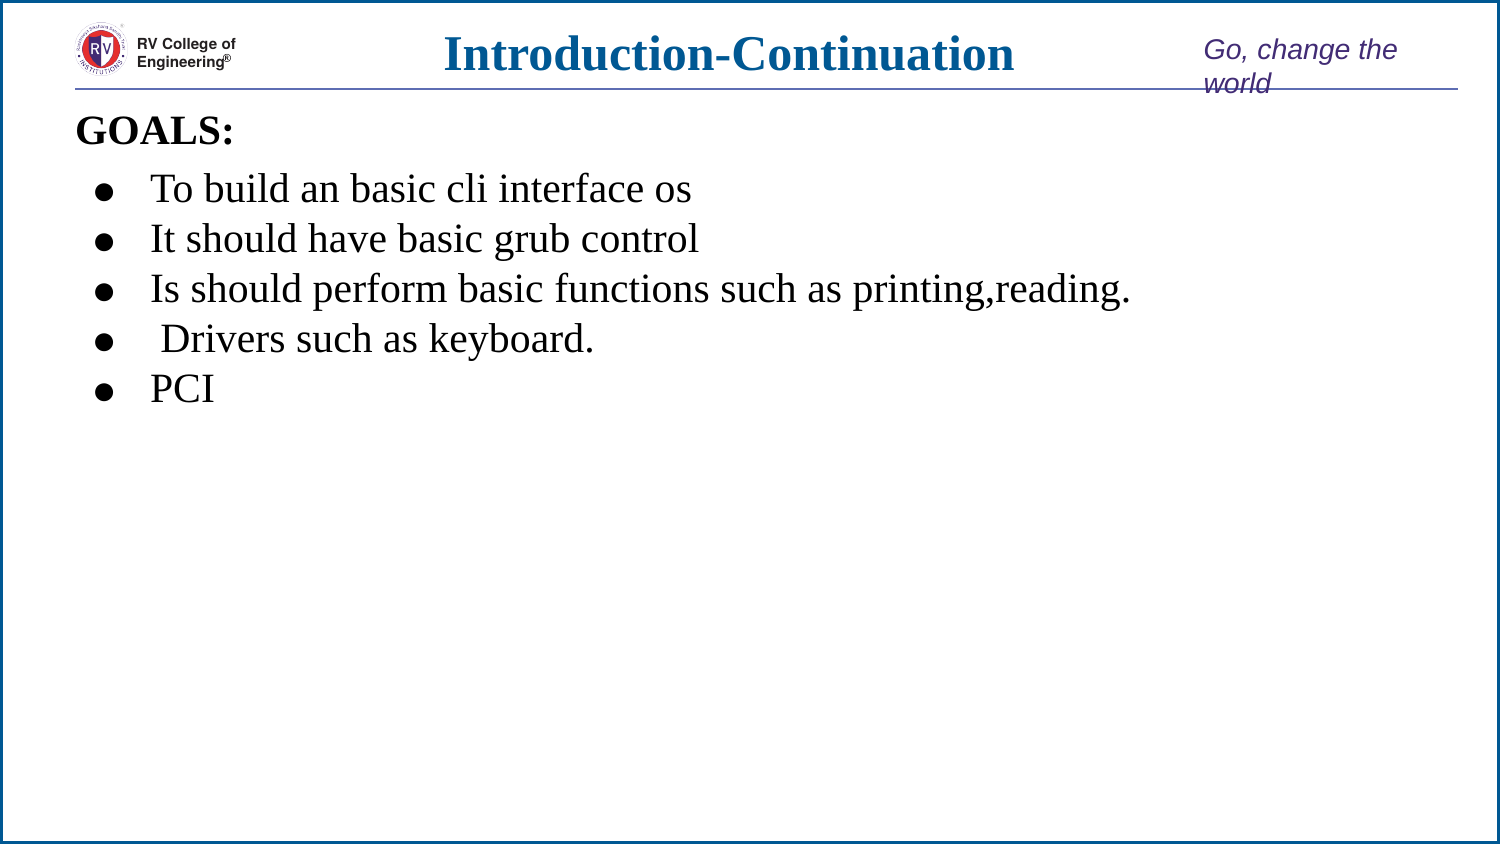

# Introduction-Continuation
GOALS:
To build an basic cli interface os
It should have basic grub control
Is should perform basic functions such as printing,reading.
 Drivers such as keyboard.
PCI